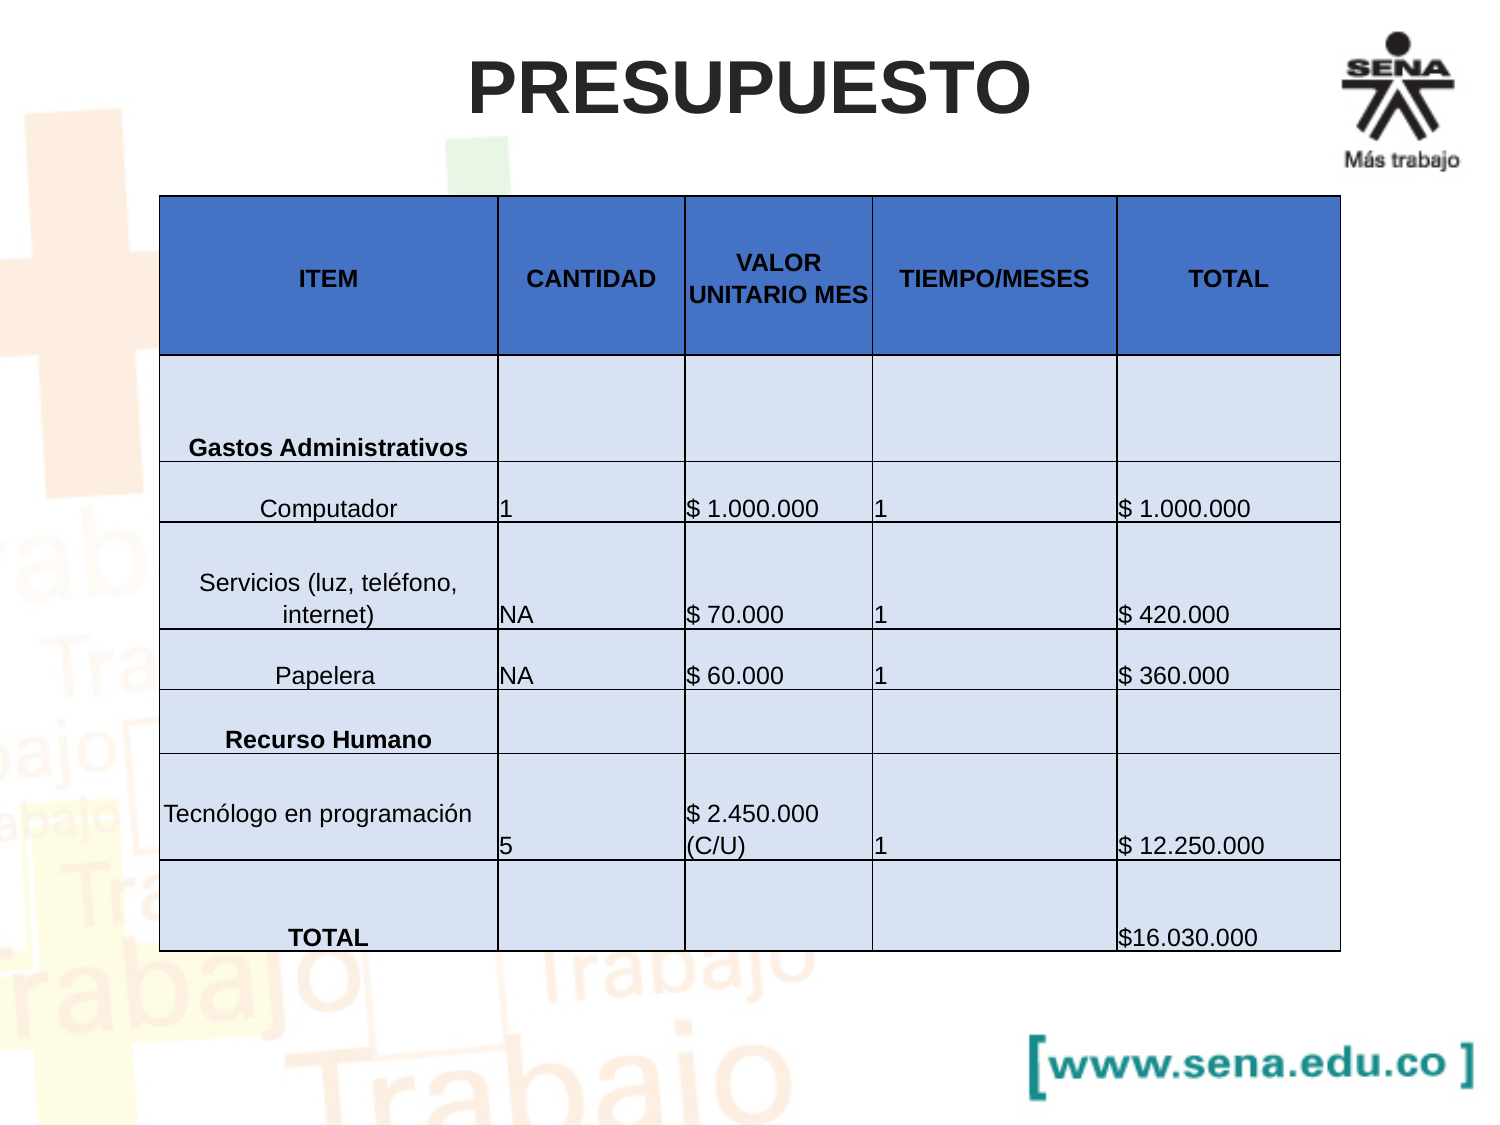

# PRESUPUESTO
| ITEM | CANTIDAD | VALOR UNITARIO MES | TIEMPO/MESES | TOTAL |
| --- | --- | --- | --- | --- |
| Gastos Administrativos |  |  |  |  |
| Computador | 1 | $ 1.000.000 | 1 | $ 1.000.000 |
| Servicios (luz, teléfono, internet) | NA | $ 70.000 | 1 | $ 420.000 |
| Papelera | NA | $ 60.000 | 1 | $ 360.000 |
| Recurso Humano |  |  |  |  |
| Tecnólogo en programación | 5 | $ 2.450.000 (C/U) | 1 | $ 12.250.000 |
| TOTAL |  |  |  | $16.030.000 |